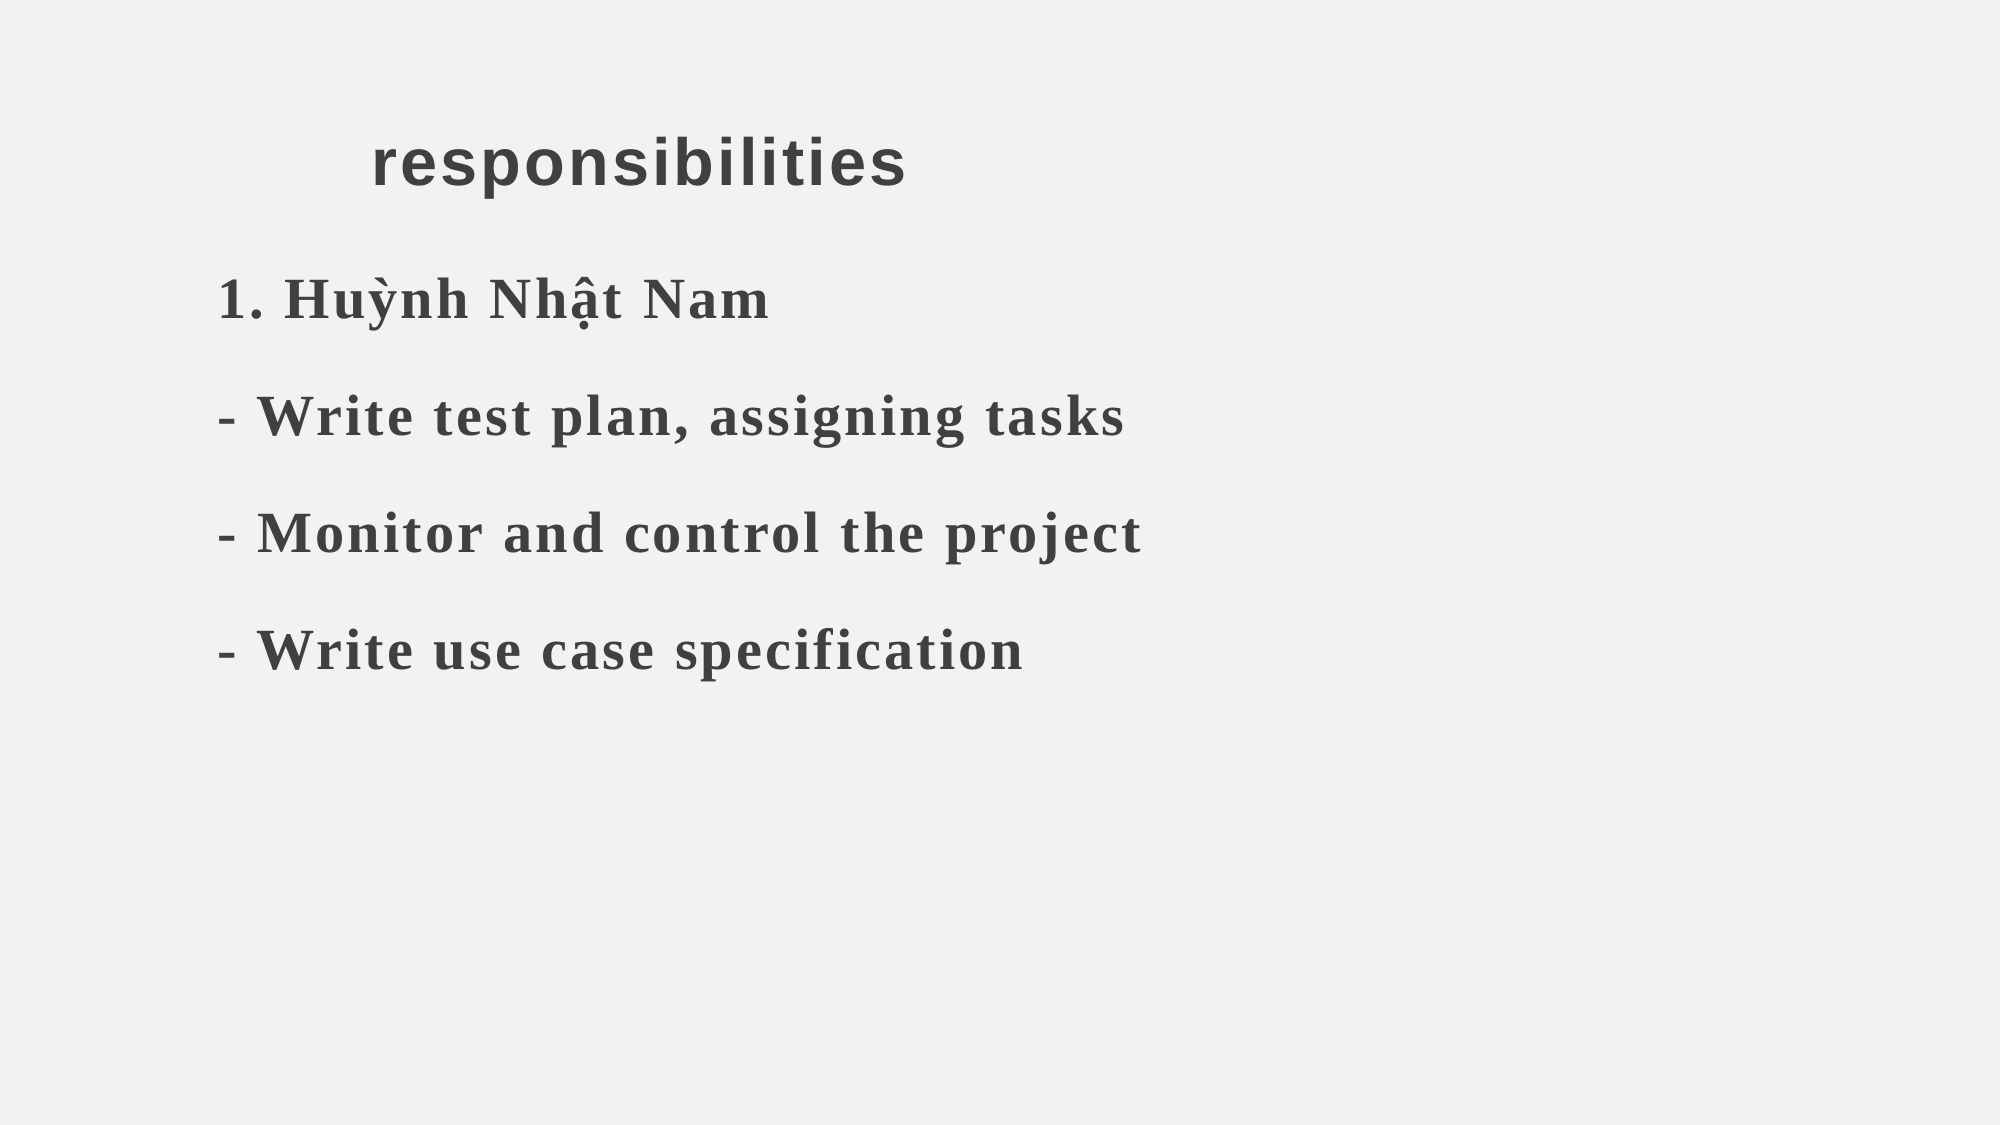

# responsibilities
1. Huỳnh Nhật Nam
- Write test plan, assigning tasks
- Monitor and control the project
- Write use case specification